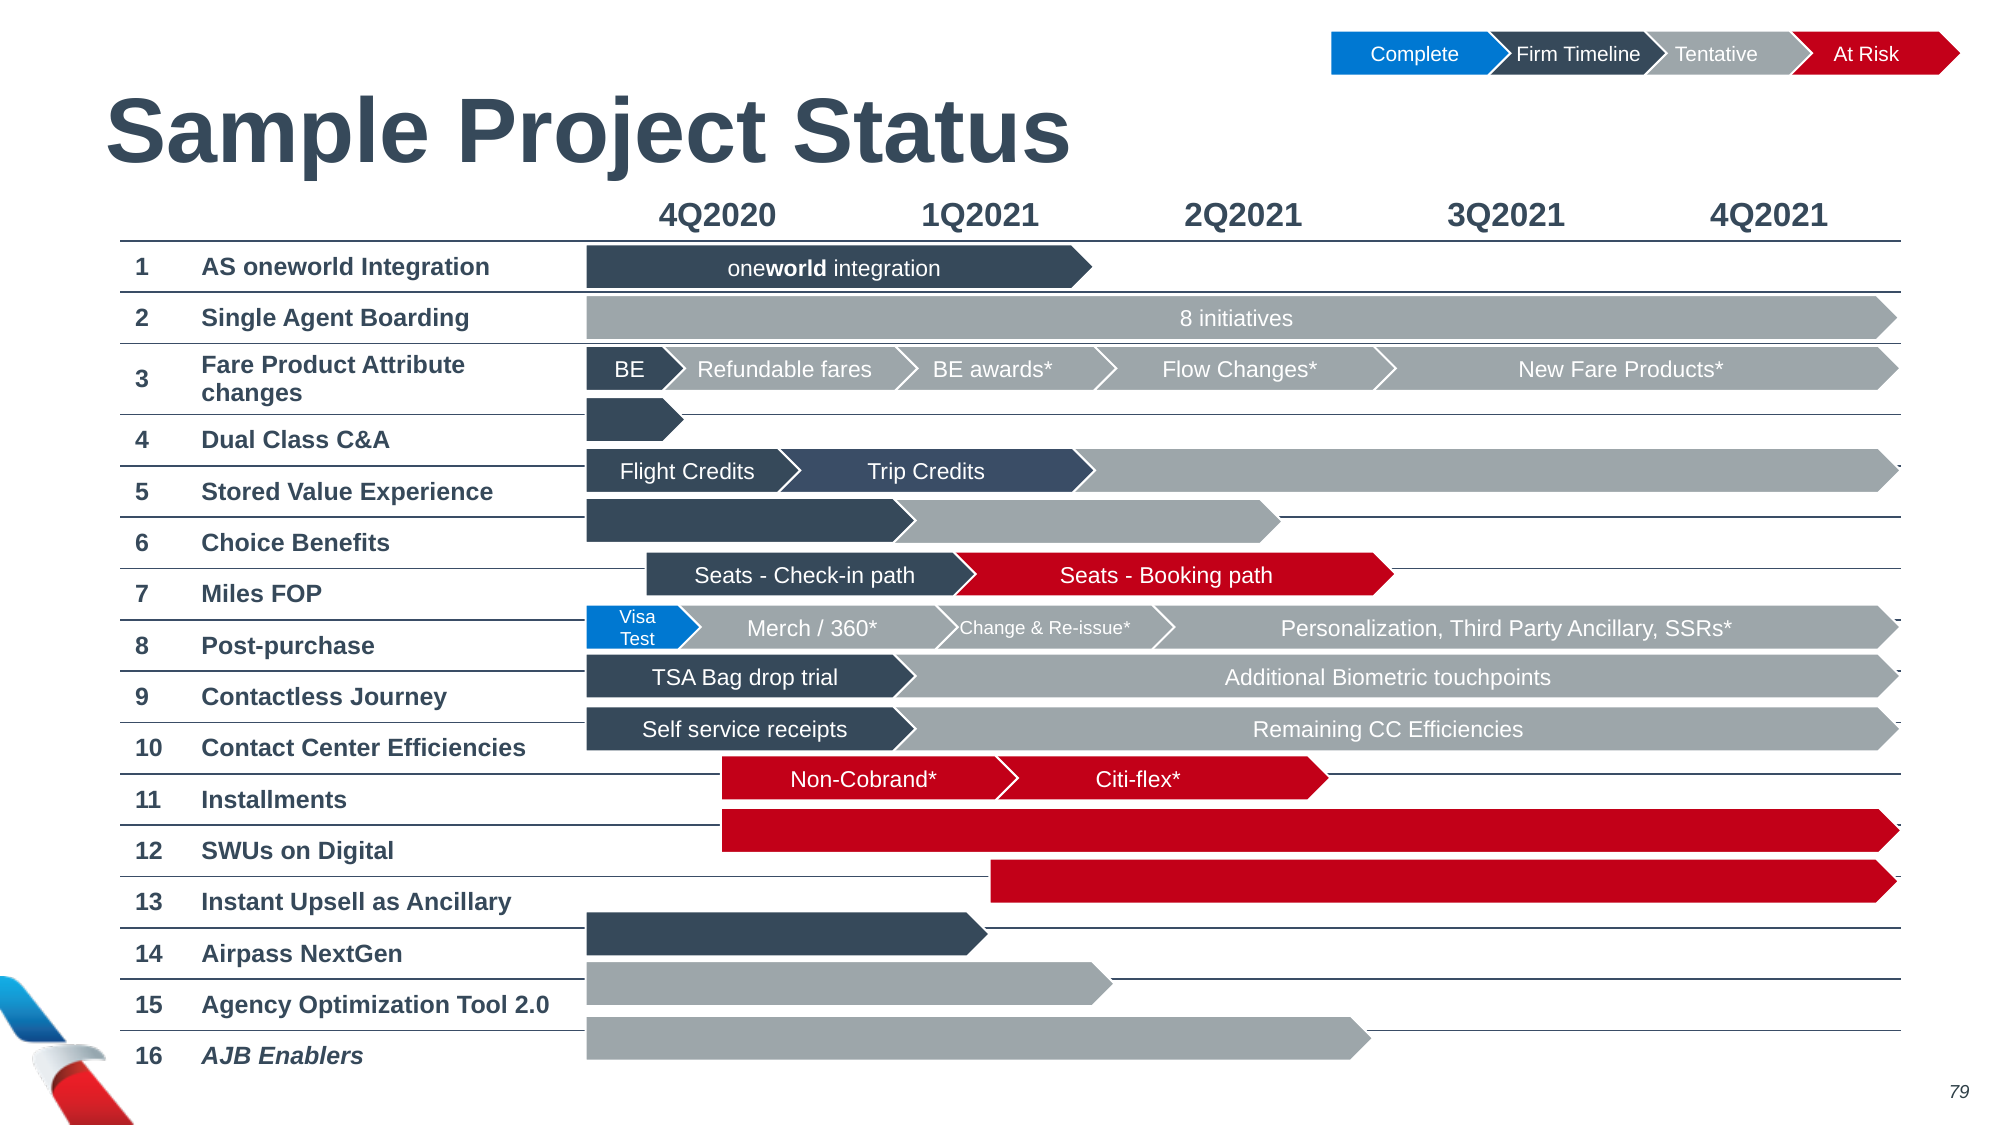

Complete
Firm Timeline
Tentative
At Risk
Sample Project Status
|  |  | 4Q2020 | 1Q2021 | 2Q2021 | 3Q2021 | 4Q2021 |
| --- | --- | --- | --- | --- | --- | --- |
| 1 | AS oneworld Integration |  |  |  |  |  |
| 2 | Single Agent Boarding |  |  |  |  |  |
| 3 | Fare Product Attribute changes |  |  |  |  |  |
| 4 | Dual Class C&A |  |  |  |  |  |
| 5 | Stored Value Experience |  |  |  |  |  |
| 6 | Choice Benefits |  |  |  |  |  |
| 7 | Miles FOP |  |  |  |  |  |
| 8 | Post-purchase |  |  |  |  |  |
| 9 | Contactless Journey |  |  |  |  |  |
| 10 | Contact Center Efficiencies |  |  |  |  |  |
| 11 | Installments |  |  |  |  |  |
| 12 | SWUs on Digital |  |  |  |  |  |
| 13 | Instant Upsell as Ancillary |  |  |  |  |  |
| 14 | Airpass NextGen |  |  |  |  |  |
| 15 | Agency Optimization Tool 2.0 |  |  |  |  |  |
| 16 | AJB Enablers |  |  |  |  |  |
oneworld integration
8 initiatives
BE
Refundable fares
BE awards*
Flow Changes*
New Fare Products*

Flight Credits
Trip Credits

Seats - Check-in path
Seats - Booking path
Visa Test
Merch / 360*
Change & Re-issue*
Personalization, Third Party Ancillary, SSRs*
TSA Bag drop trial
Additional Biometric touchpoints
Self service receipts
Remaining CC Efficiencies
Non-Cobrand*
Citi-flex*